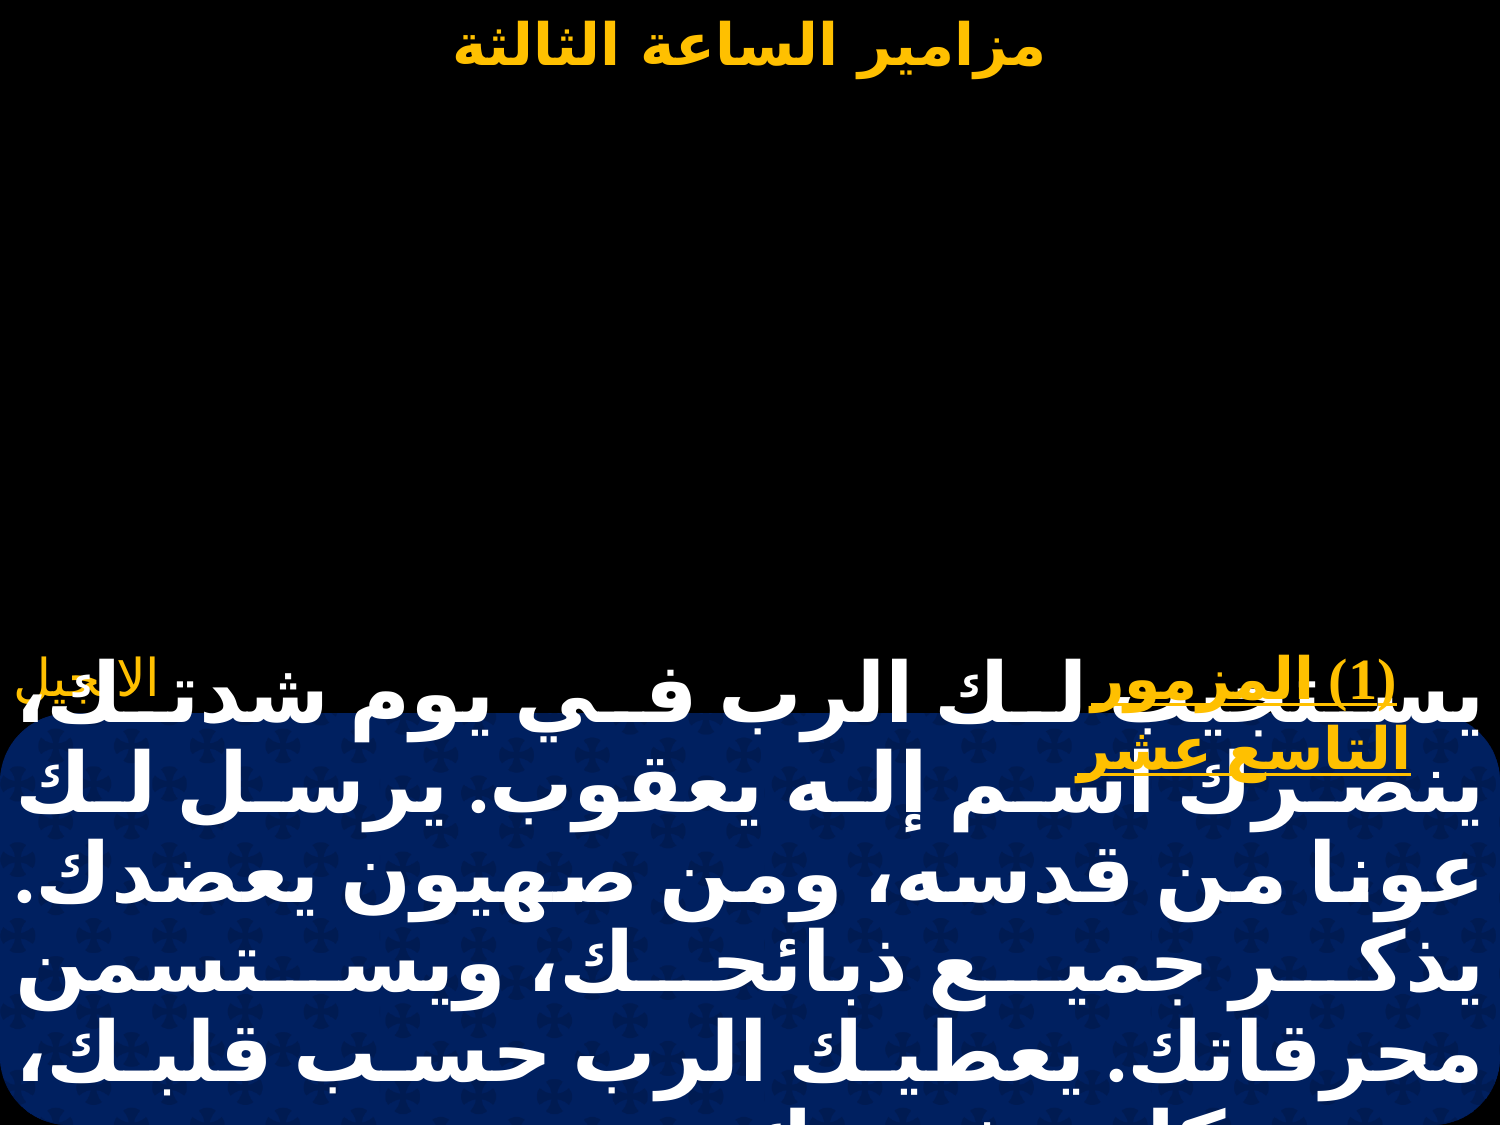

# 19 يستجيب لك
(1) المزمور التاسع عشر
يستجيب لك الرب في يوم شدتك، ينصرك اسم إله يعقوب. يرسل لك عونا من قدسه، ومن صهيون يعضدك. يذكر جميع ذبائحك، ويستسمن محرقاتك. يعطيك الرب حسب قلبك، ويتمم كل مشورتك .